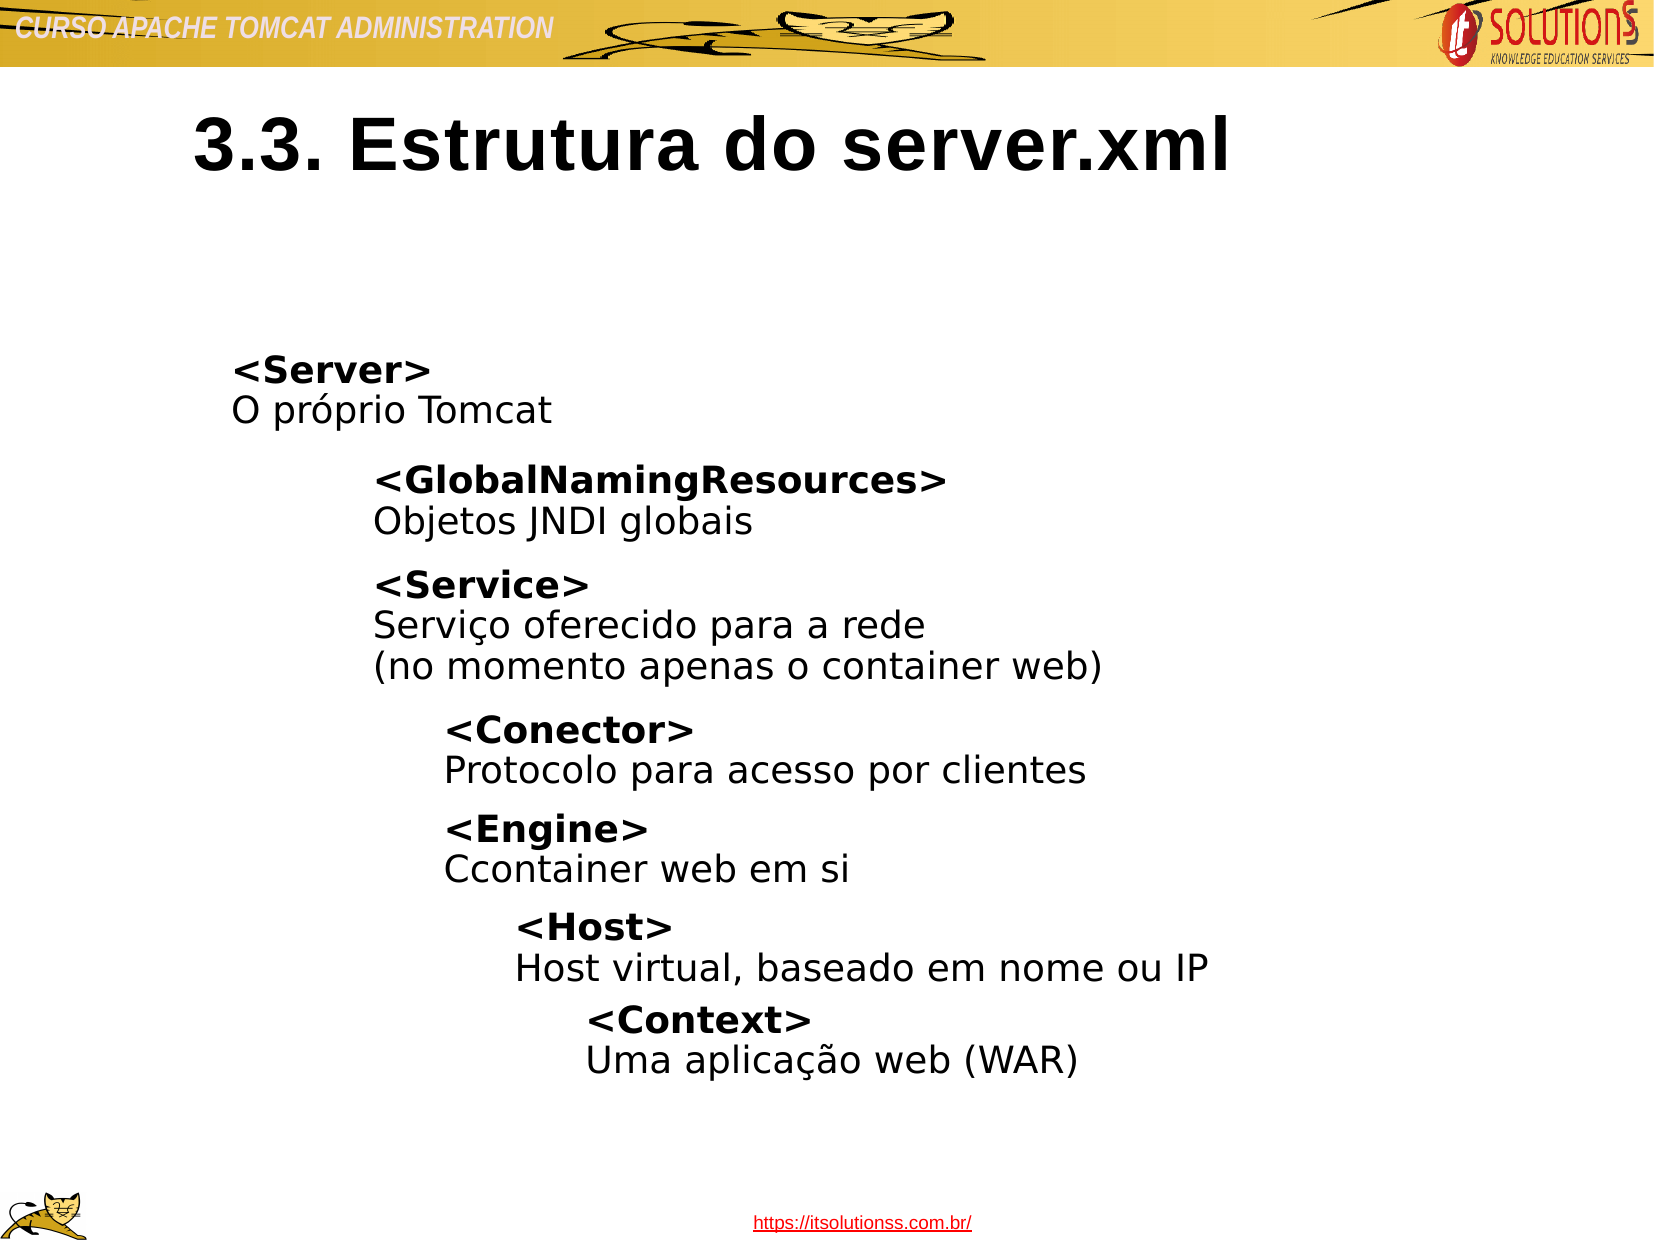

3.3. Estrutura do server.xml
<Server>
O próprio Tomcat
<GlobalNamingResources>
Objetos JNDI globais
<Service>
Serviço oferecido para a rede
(no momento apenas o container web)
<Conector>
Protocolo para acesso por clientes
<Engine>
Ccontainer web em si
<Host>
Host virtual, baseado em nome ou IP
<Context>
Uma aplicação web (WAR)